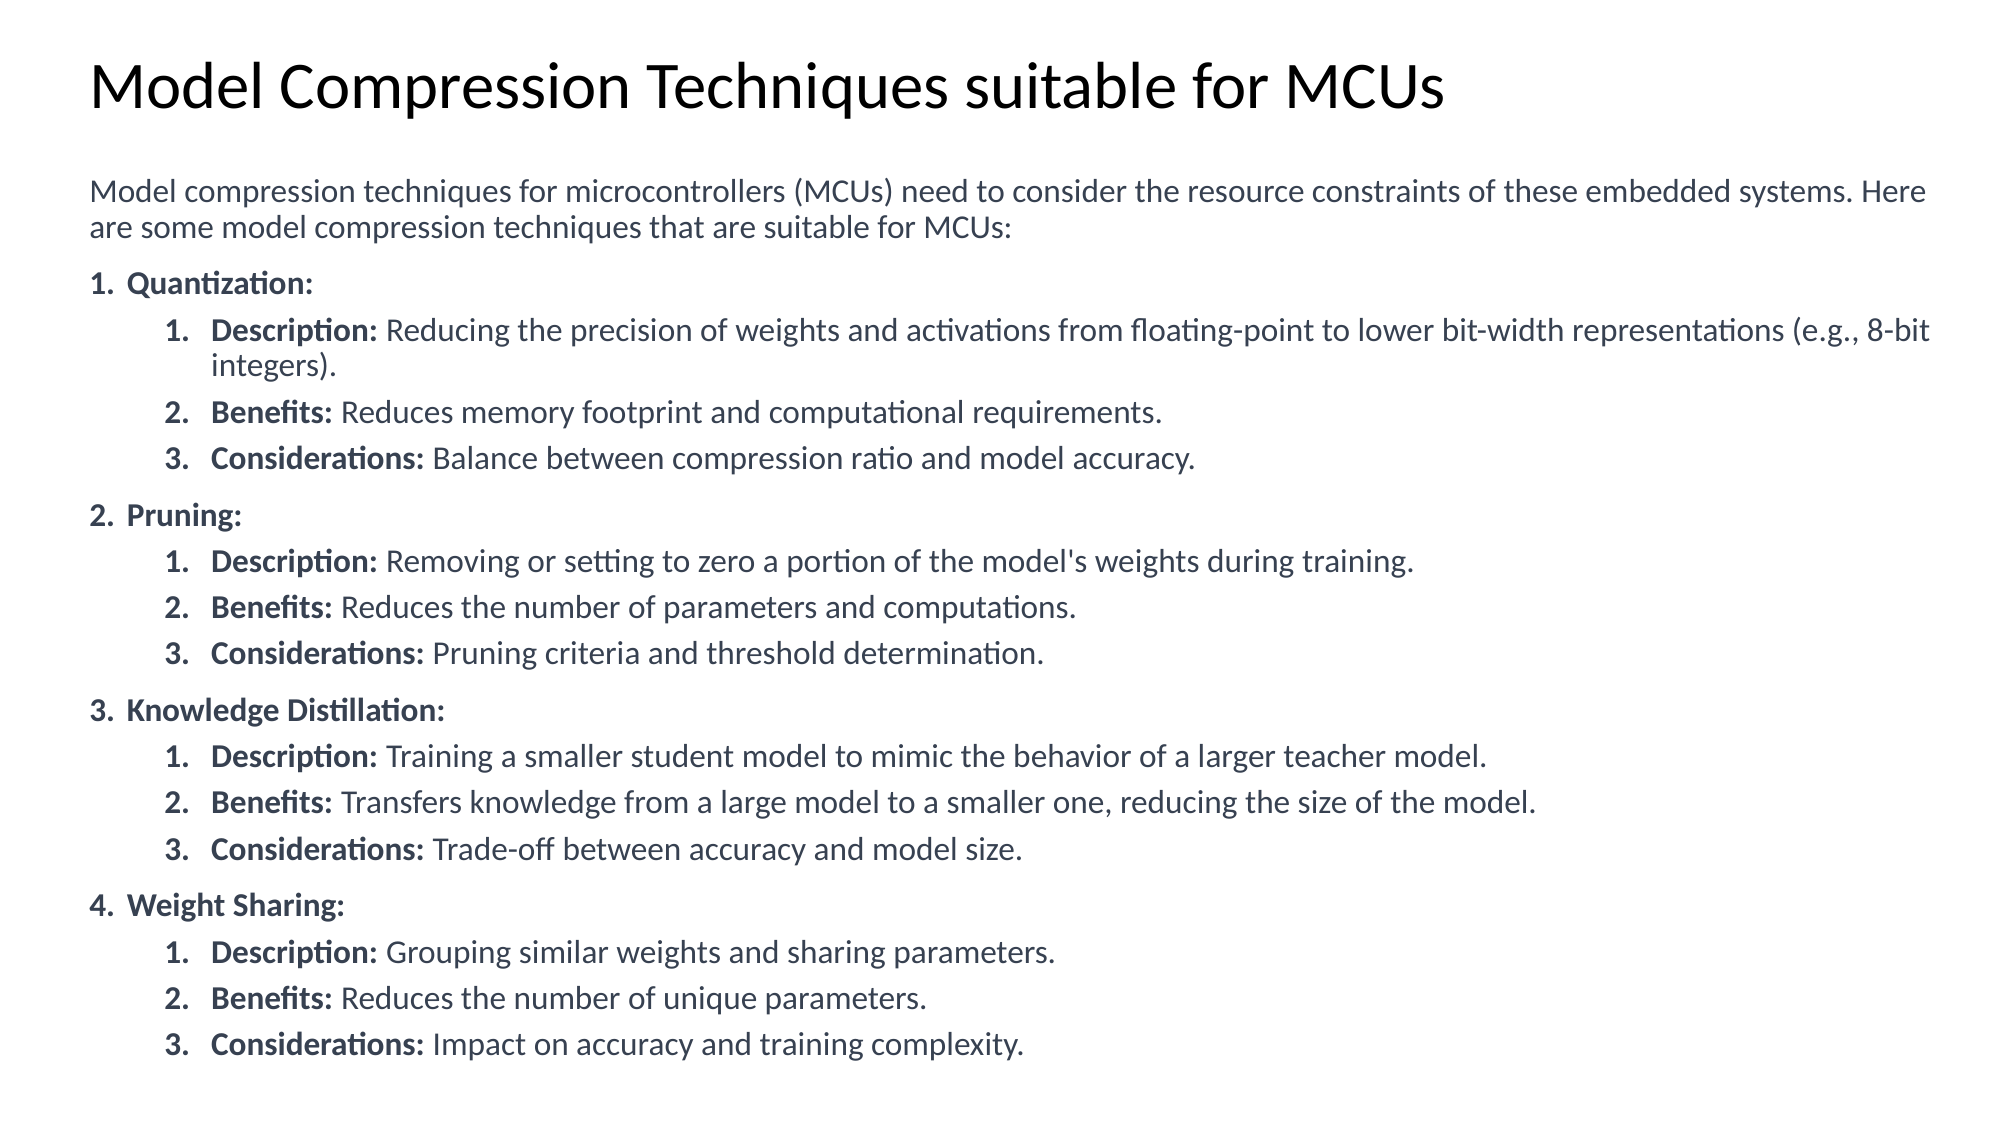

# Model Compression Techniques suitable for MCUs
Model compression techniques for microcontrollers (MCUs) need to consider the resource constraints of these embedded systems. Here are some model compression techniques that are suitable for MCUs:
Quantization:
Description: Reducing the precision of weights and activations from floating-point to lower bit-width representations (e.g., 8-bit integers).
Benefits: Reduces memory footprint and computational requirements.
Considerations: Balance between compression ratio and model accuracy.
Pruning:
Description: Removing or setting to zero a portion of the model's weights during training.
Benefits: Reduces the number of parameters and computations.
Considerations: Pruning criteria and threshold determination.
Knowledge Distillation:
Description: Training a smaller student model to mimic the behavior of a larger teacher model.
Benefits: Transfers knowledge from a large model to a smaller one, reducing the size of the model.
Considerations: Trade-off between accuracy and model size.
Weight Sharing:
Description: Grouping similar weights and sharing parameters.
Benefits: Reduces the number of unique parameters.
Considerations: Impact on accuracy and training complexity.